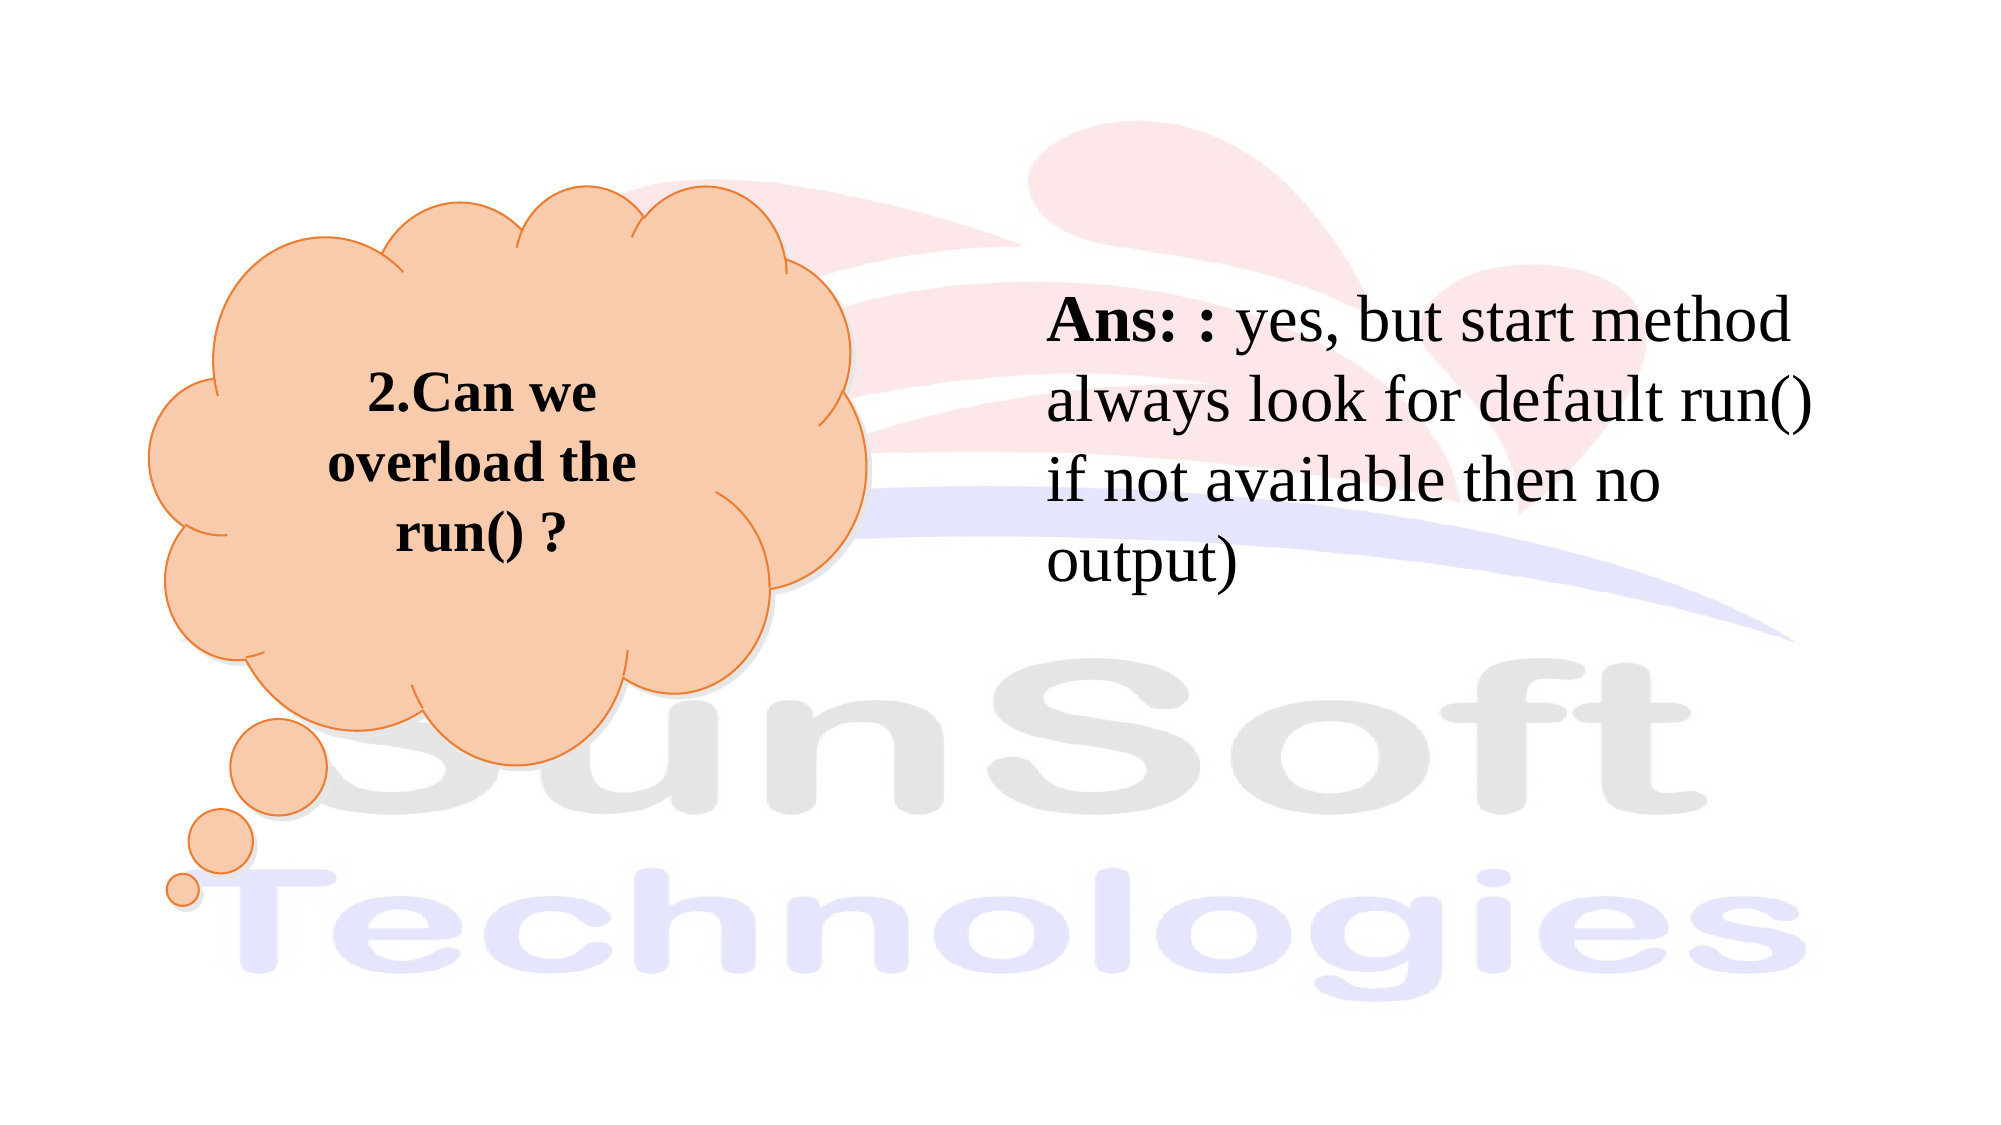

2.Can we overload the run() ?

Ans: : yes, but start method always look for default run() if not available then no output)